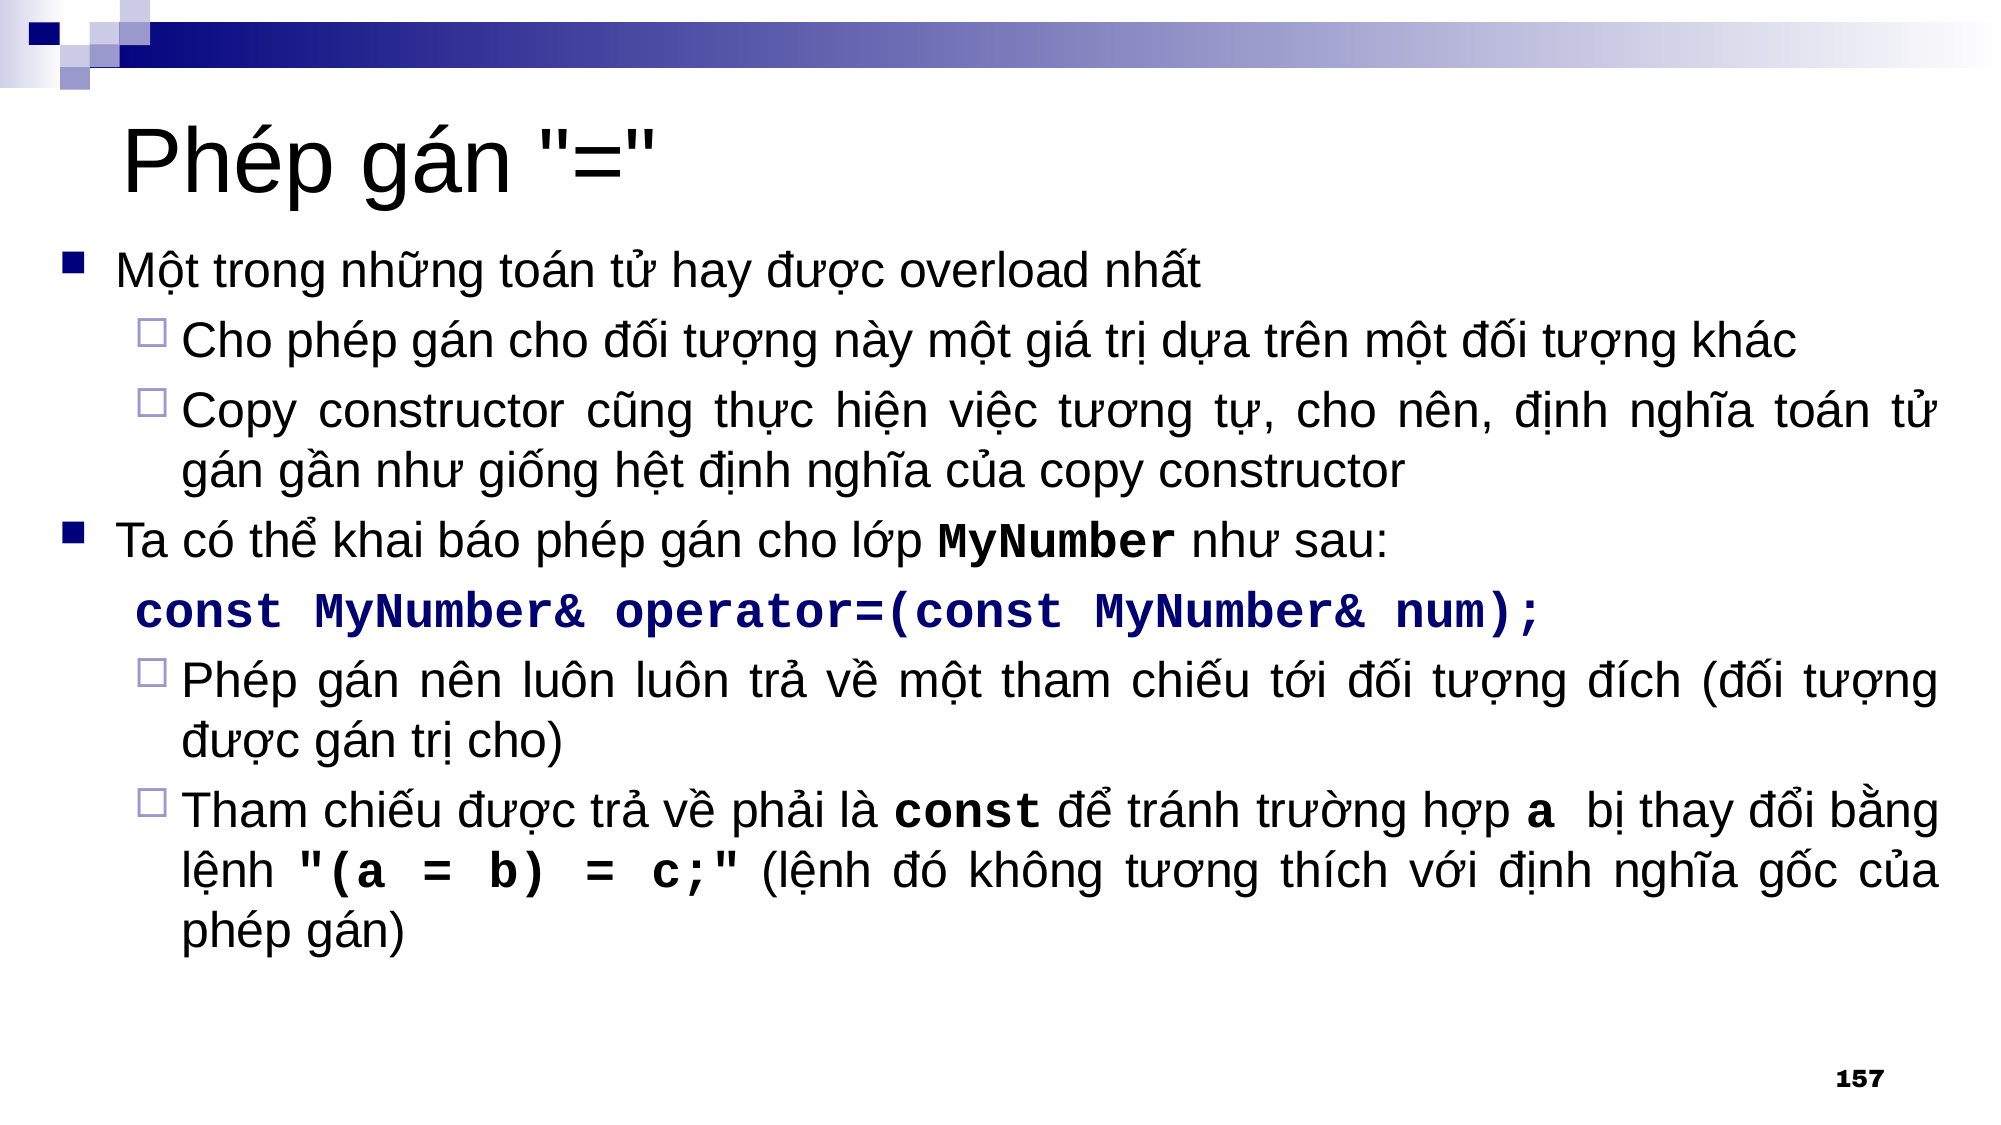

# Phép gán "="
Một trong những toán tử hay được overload nhất
Cho phép gán cho đối tượng này một giá trị dựa trên một đối tượng khác
Copy constructor cũng thực hiện việc tương tự, cho nên, định nghĩa toán tử gán gần như giống hệt định nghĩa của copy constructor
Ta có thể khai báo phép gán cho lớp MyNumber như sau:
const MyNumber& operator=(const MyNumber& num);
Phép gán nên luôn luôn trả về một tham chiếu tới đối tượng đích (đối tượng được gán trị cho)
Tham chiếu được trả về phải là const để tránh trường hợp a bị thay đổi bằng lệnh "(a = b) = c;" (lệnh đó không tương thích với định nghĩa gốc của phép gán)
157